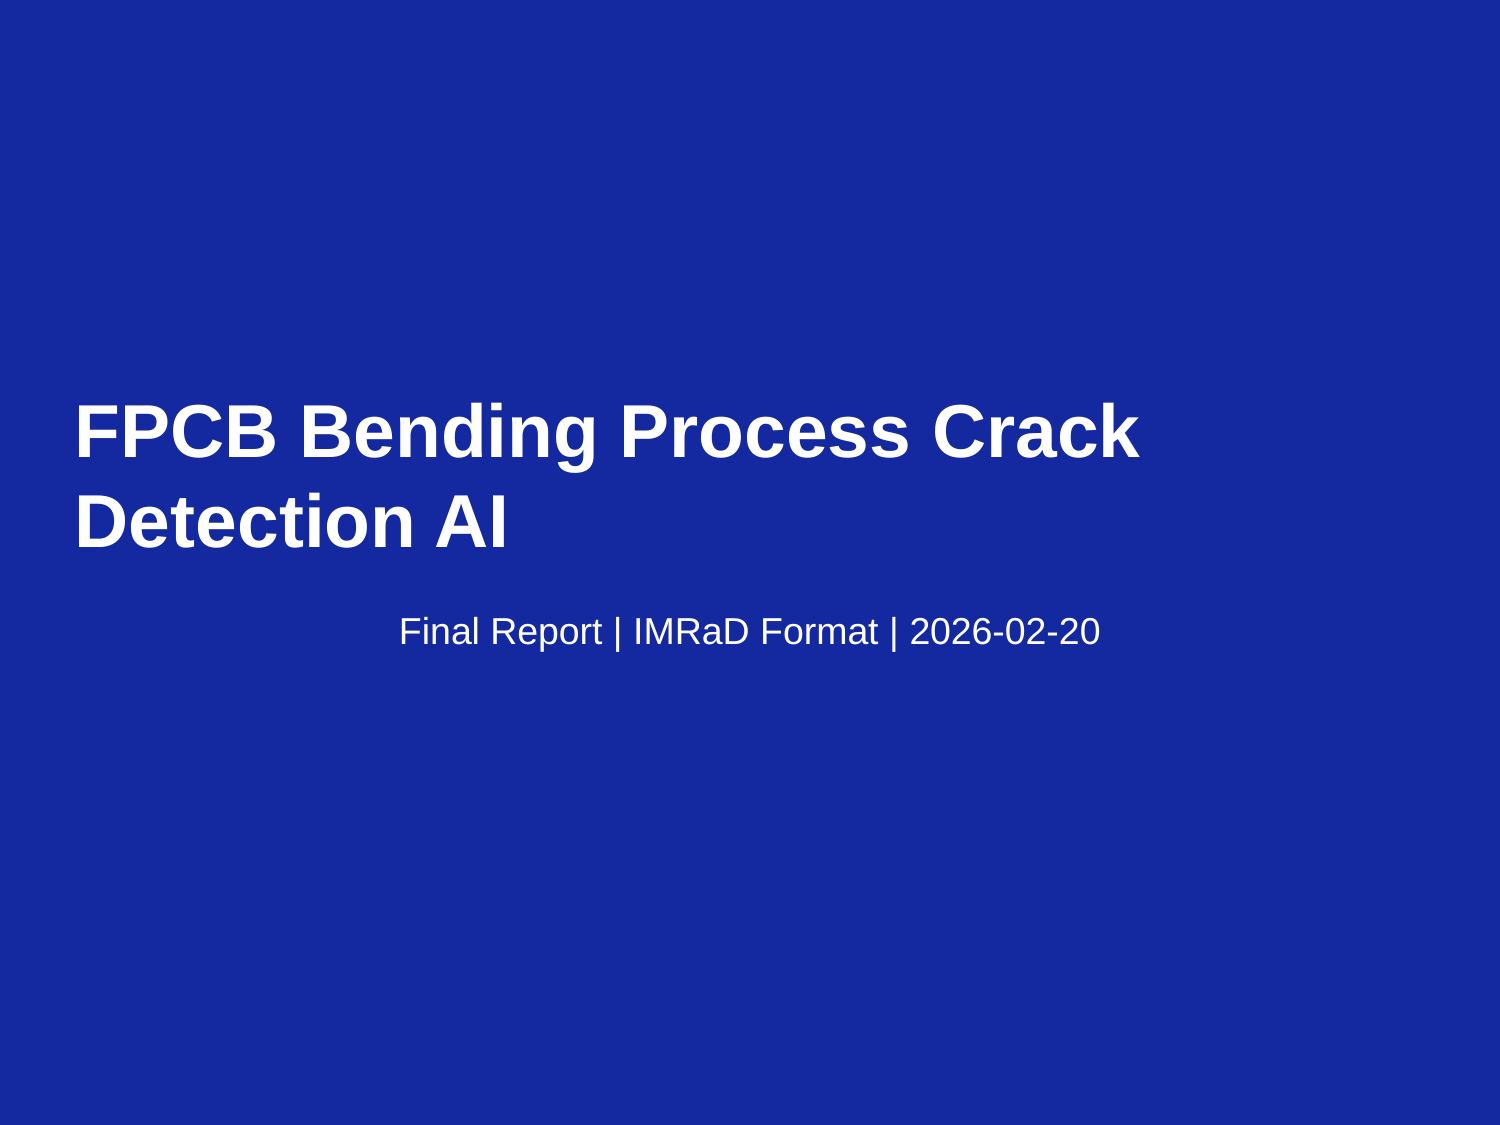

FPCB Bending Process Crack Detection AI
Final Report | IMRaD Format | 2026-02-20